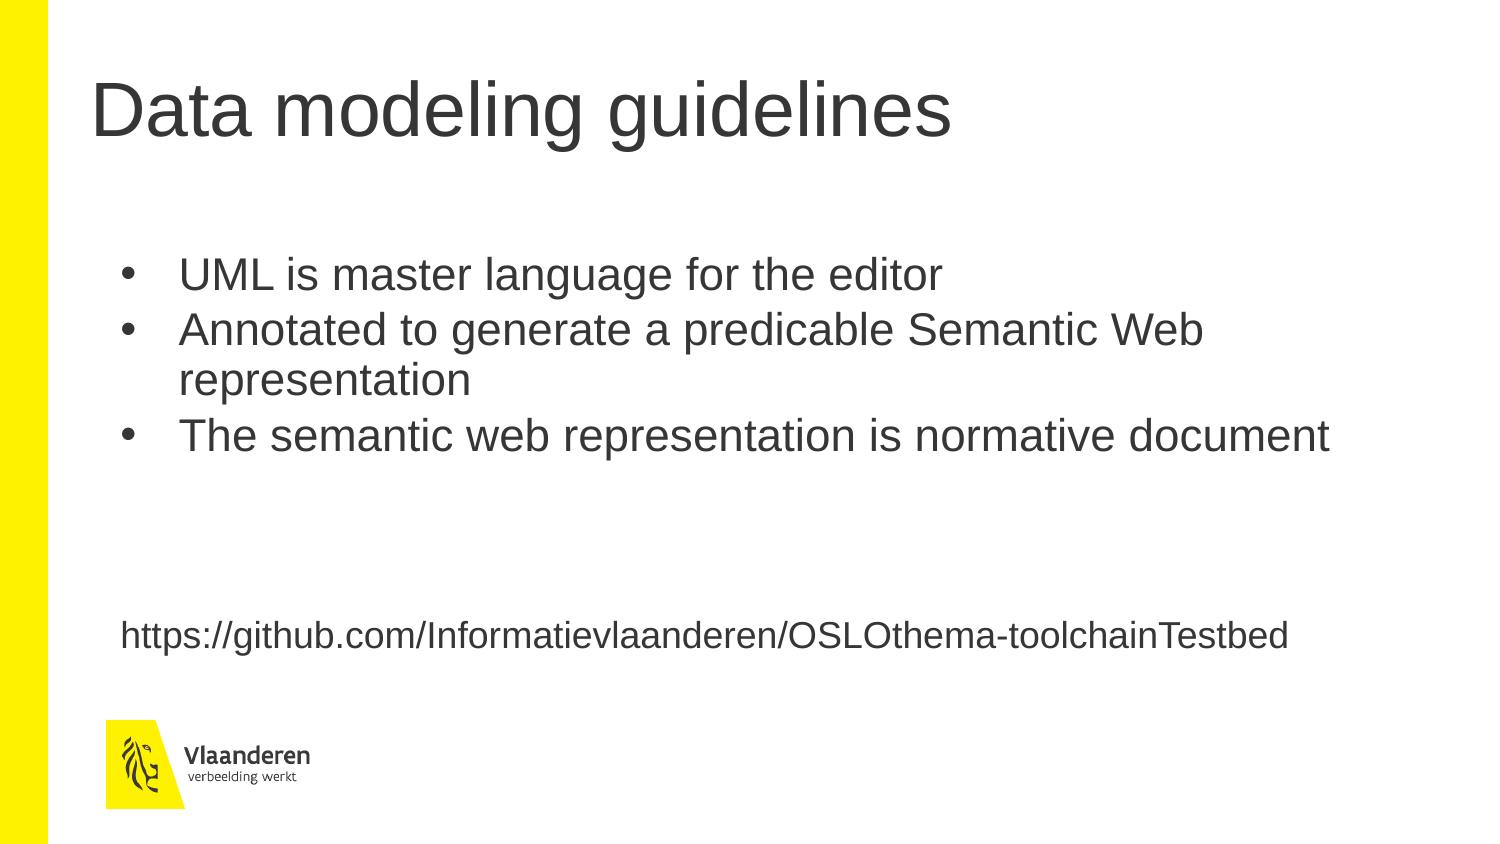

# Data modeling guidelines
UML is master language for the editor
Annotated to generate a predicable Semantic Web representation
The semantic web representation is normative document

https://github.com/Informatievlaanderen/OSLOthema-toolchainTestbed